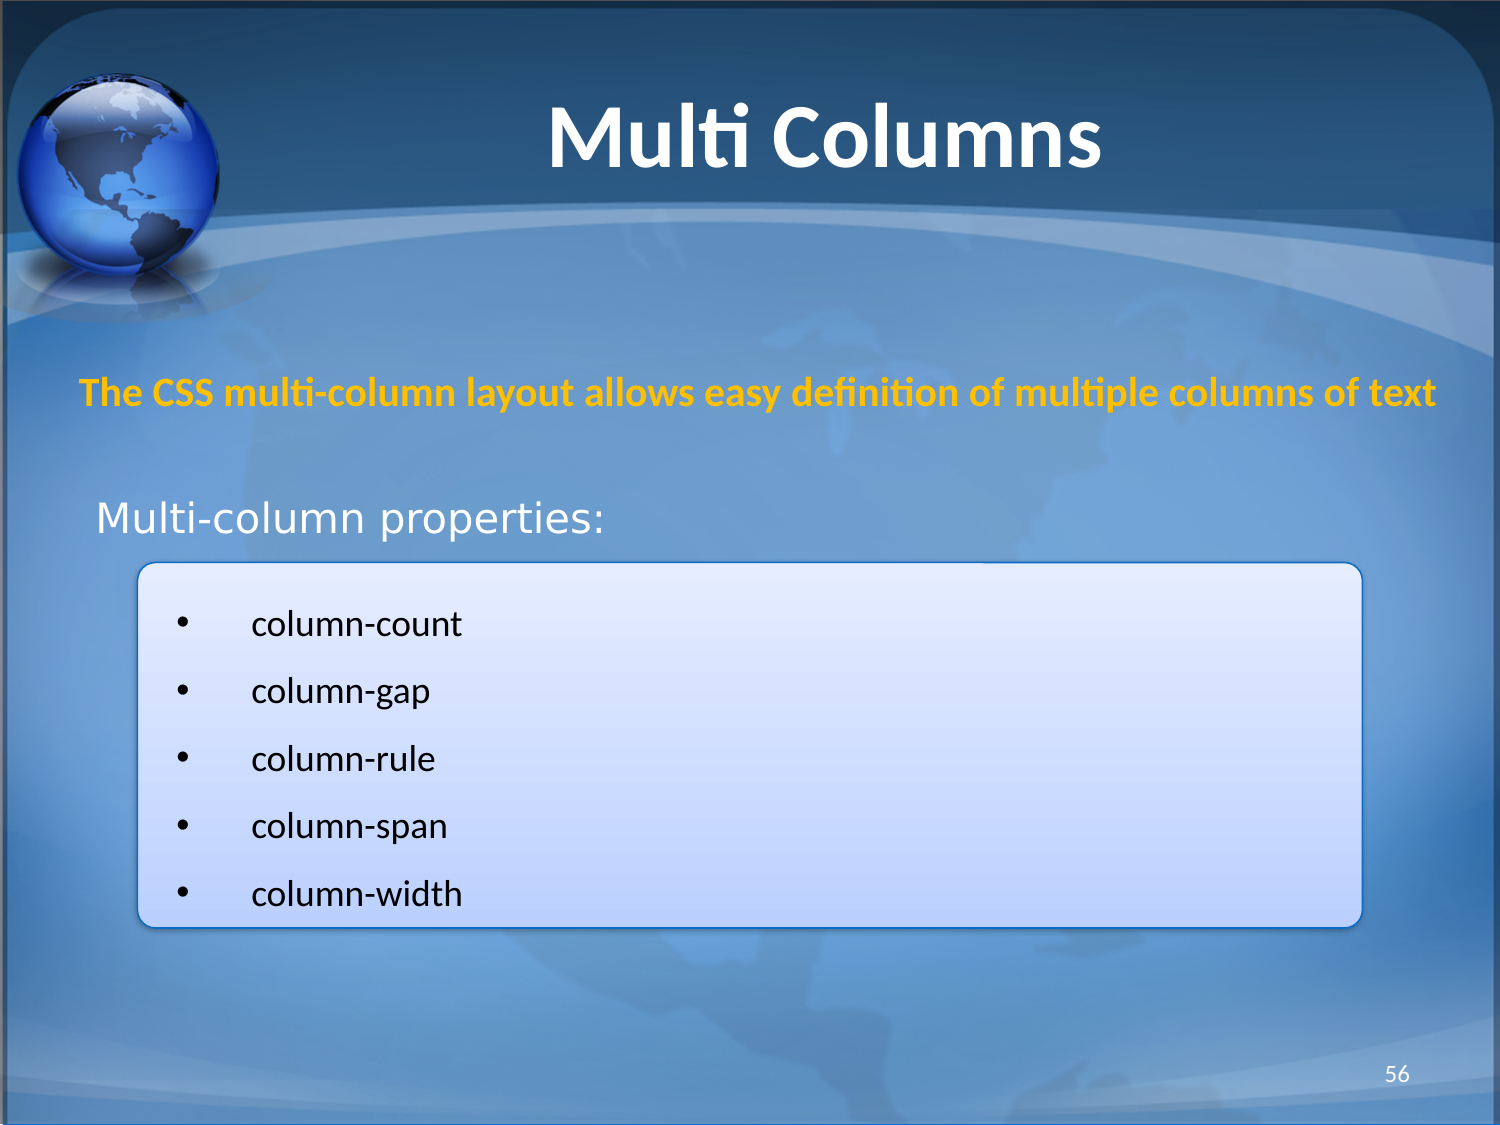

# Multi Columns
The CSS multi-column layout allows easy definition of multiple columns of text
Multi-column properties:
column-count
column-gap
column-rule
column-span
column-width

56